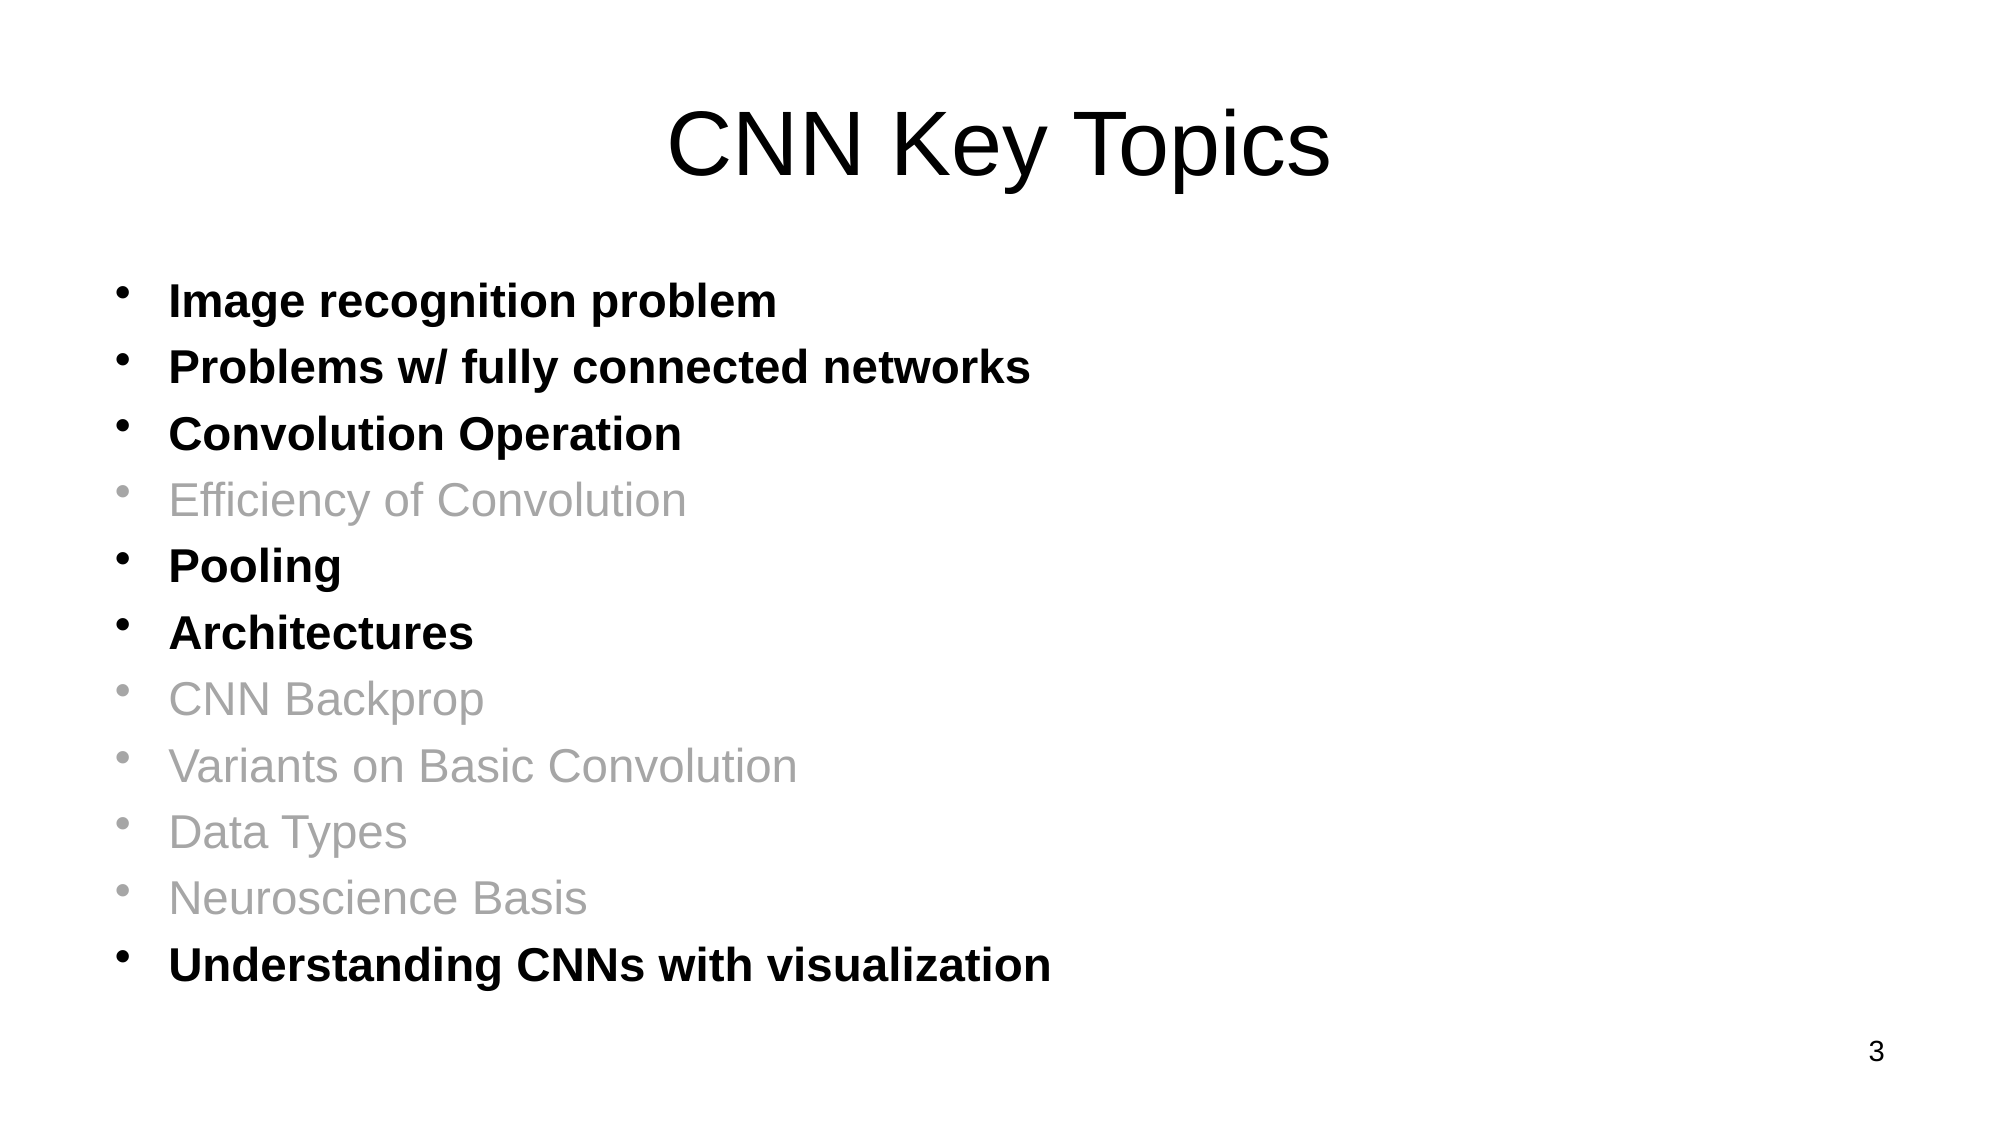

# CNN Key Topics
Image recognition problem
Problems w/ fully connected networks
Convolution Operation
Efficiency of Convolution
Pooling
Architectures
CNN Backprop
Variants on Basic Convolution
Data Types
Neuroscience Basis
Understanding CNNs with visualization
3